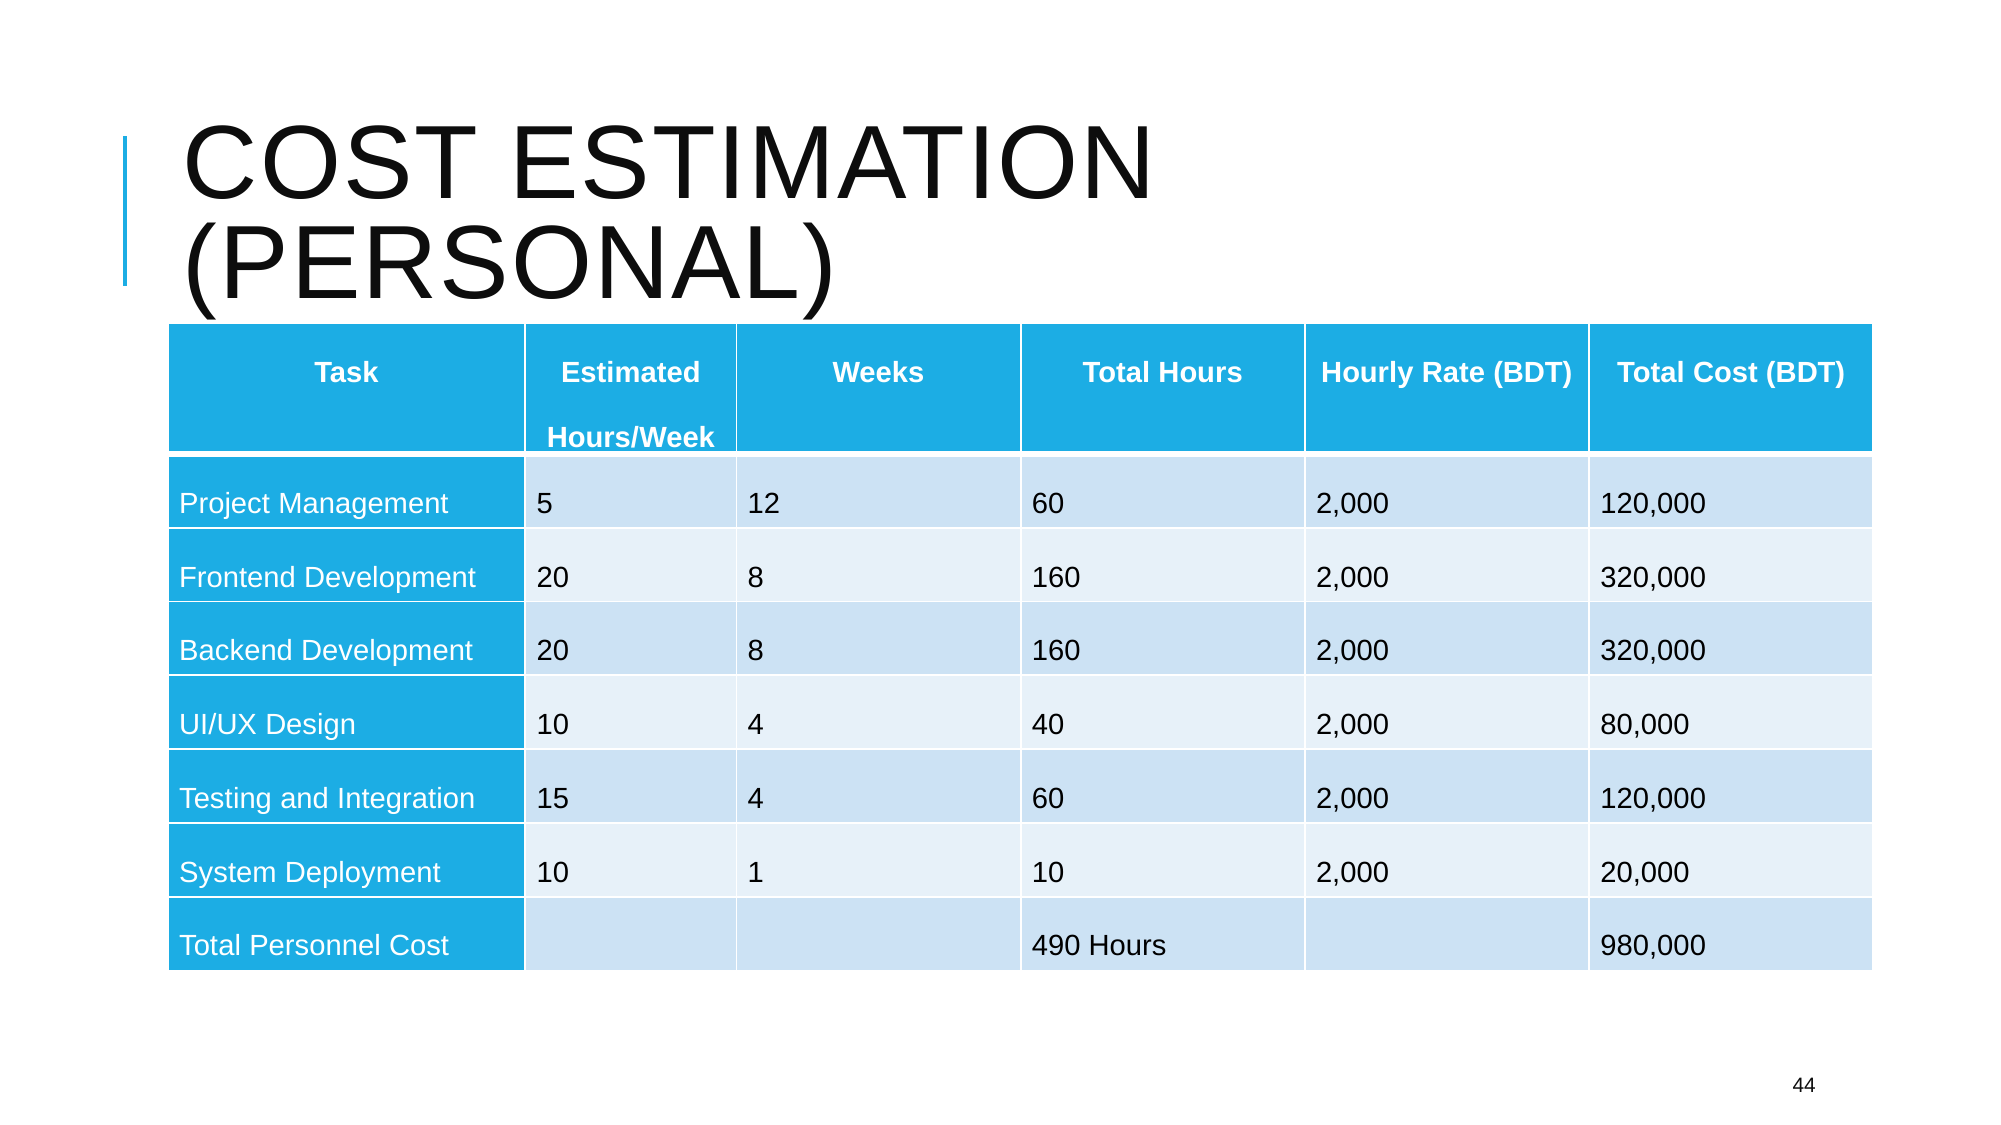

# Cost estimation (personal)
| Task | Estimated Hours/Week | Weeks | Total Hours | Hourly Rate (BDT) | Total Cost (BDT) |
| --- | --- | --- | --- | --- | --- |
| Project Management | 5 | 12 | 60 | 2,000 | 120,000 |
| Frontend Development | 20 | 8 | 160 | 2,000 | 320,000 |
| Backend Development | 20 | 8 | 160 | 2,000 | 320,000 |
| UI/UX Design | 10 | 4 | 40 | 2,000 | 80,000 |
| Testing and Integration | 15 | 4 | 60 | 2,000 | 120,000 |
| System Deployment | 10 | 1 | 10 | 2,000 | 20,000 |
| Total Personnel Cost |  |  | 490 Hours |  | 980,000 |
44